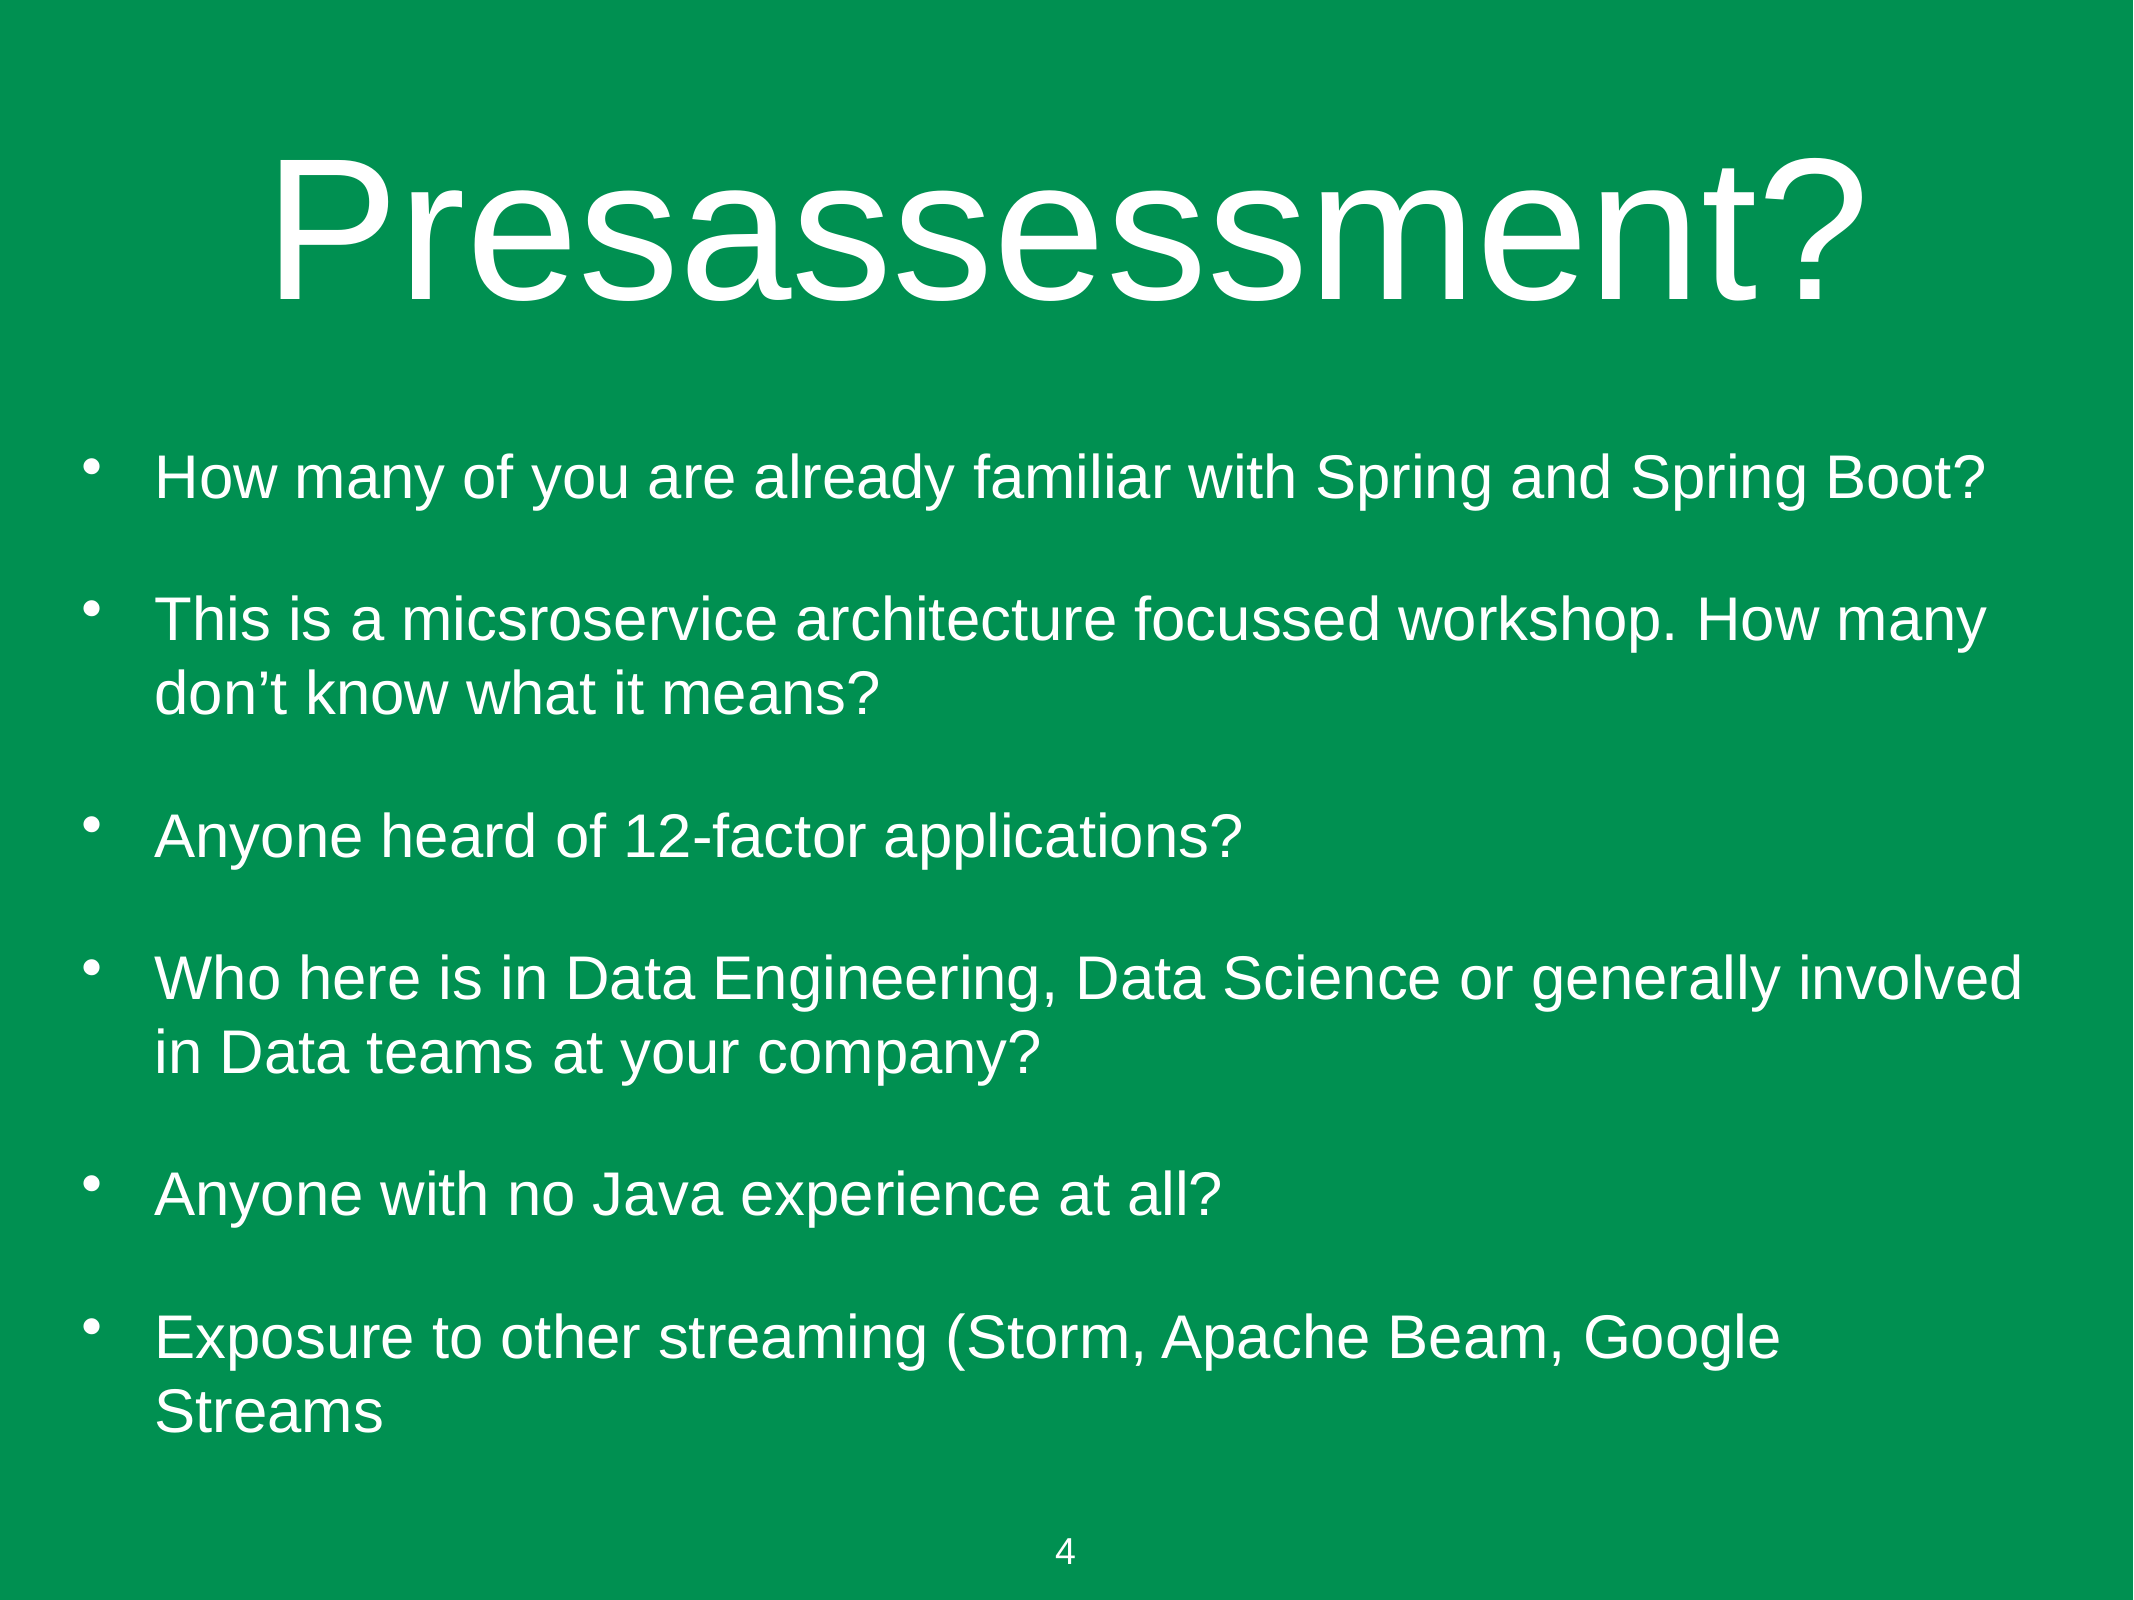

# Presassessment?
How many of you are already familiar with Spring and Spring Boot?
This is a micsroservice architecture focussed workshop. How many don’t know what it means?
Anyone heard of 12-factor applications?
Who here is in Data Engineering, Data Science or generally involved in Data teams at your company?
Anyone with no Java experience at all?
Exposure to other streaming (Storm, Apache Beam, Google Streams
4